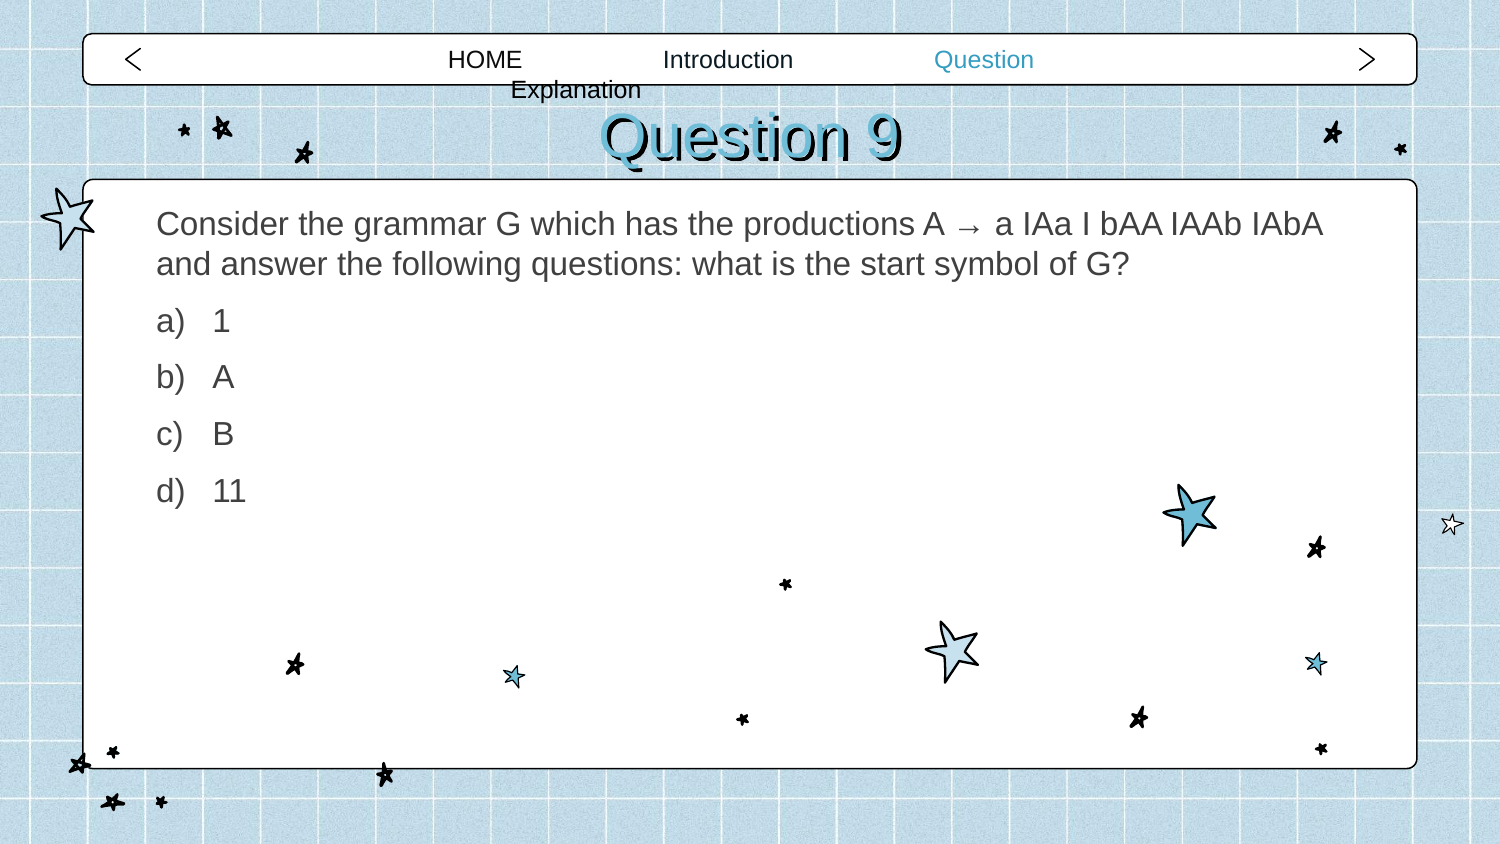

HOME                    Introduction                    Question                    Explanation

# Question 9

Consider the grammar G which has the productions A → a IAa I bAA IAAb IAbA and answer the following questions: what is the start symbol of G?
1
A
B
11